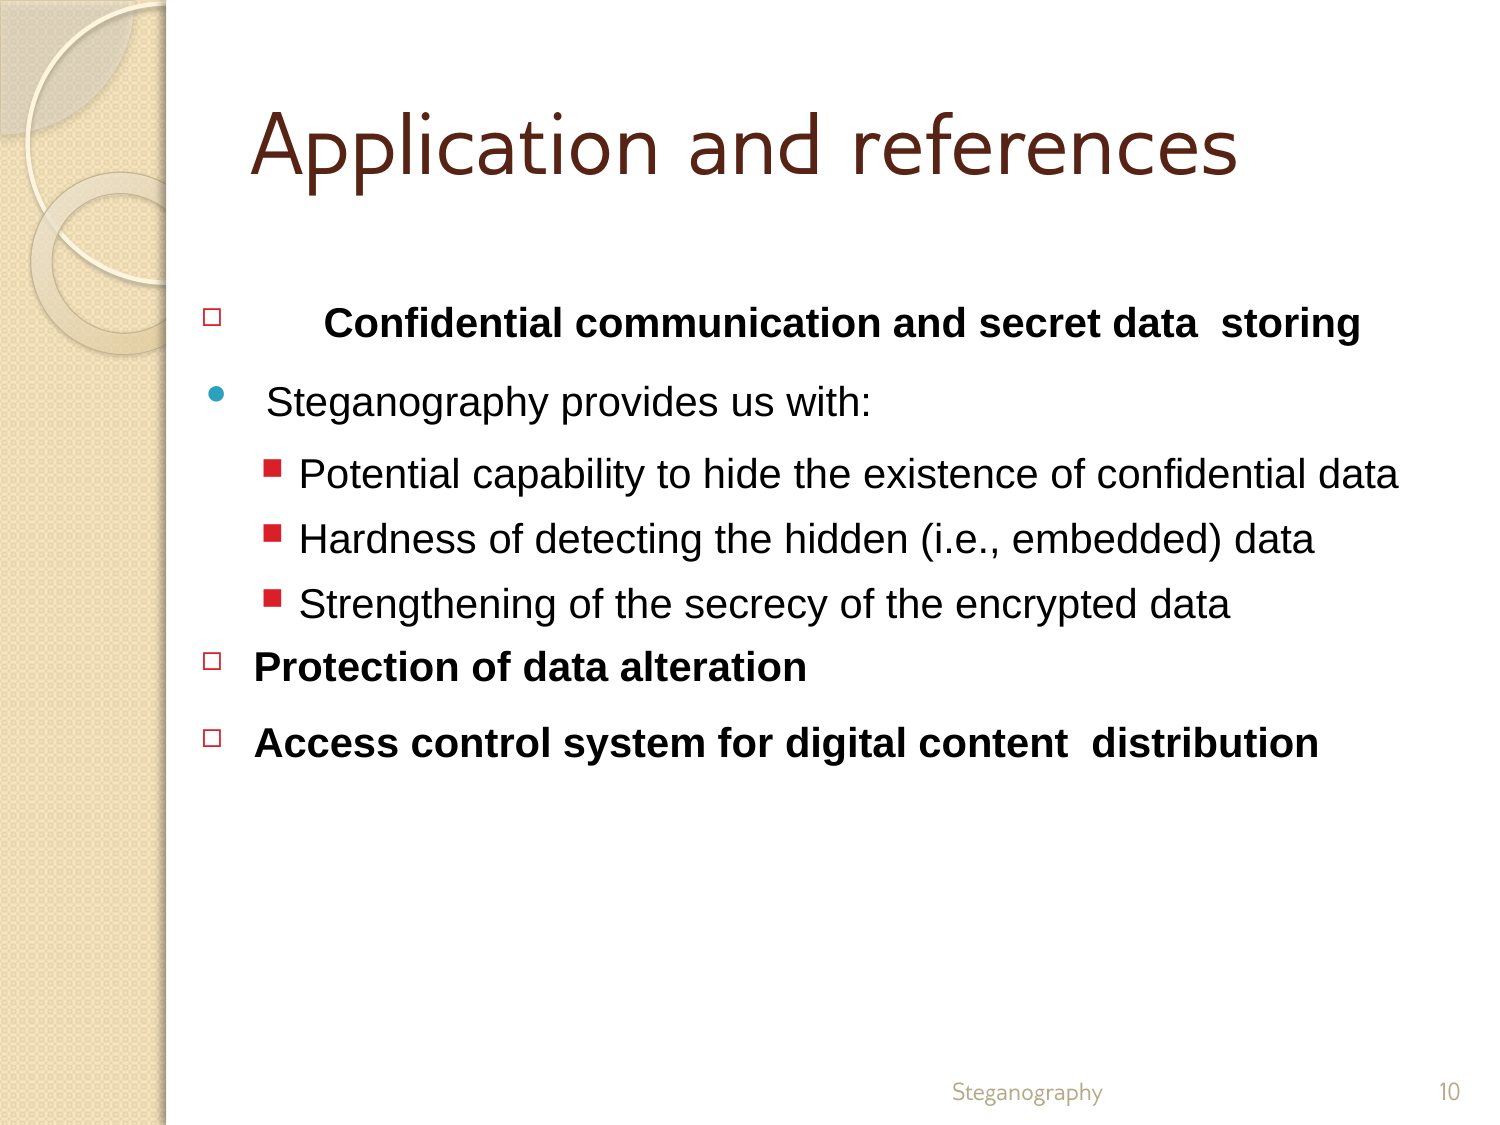

# Application and references
	Confidential communication and secret data  storing
Steganography provides us with:
Potential capability to hide the existence of confidential data
Hardness of detecting the hidden (i.e., embedded) data
Strengthening of the secrecy of the encrypted data
Protection of data alteration
Access control system for digital content  distribution
Steganography
10